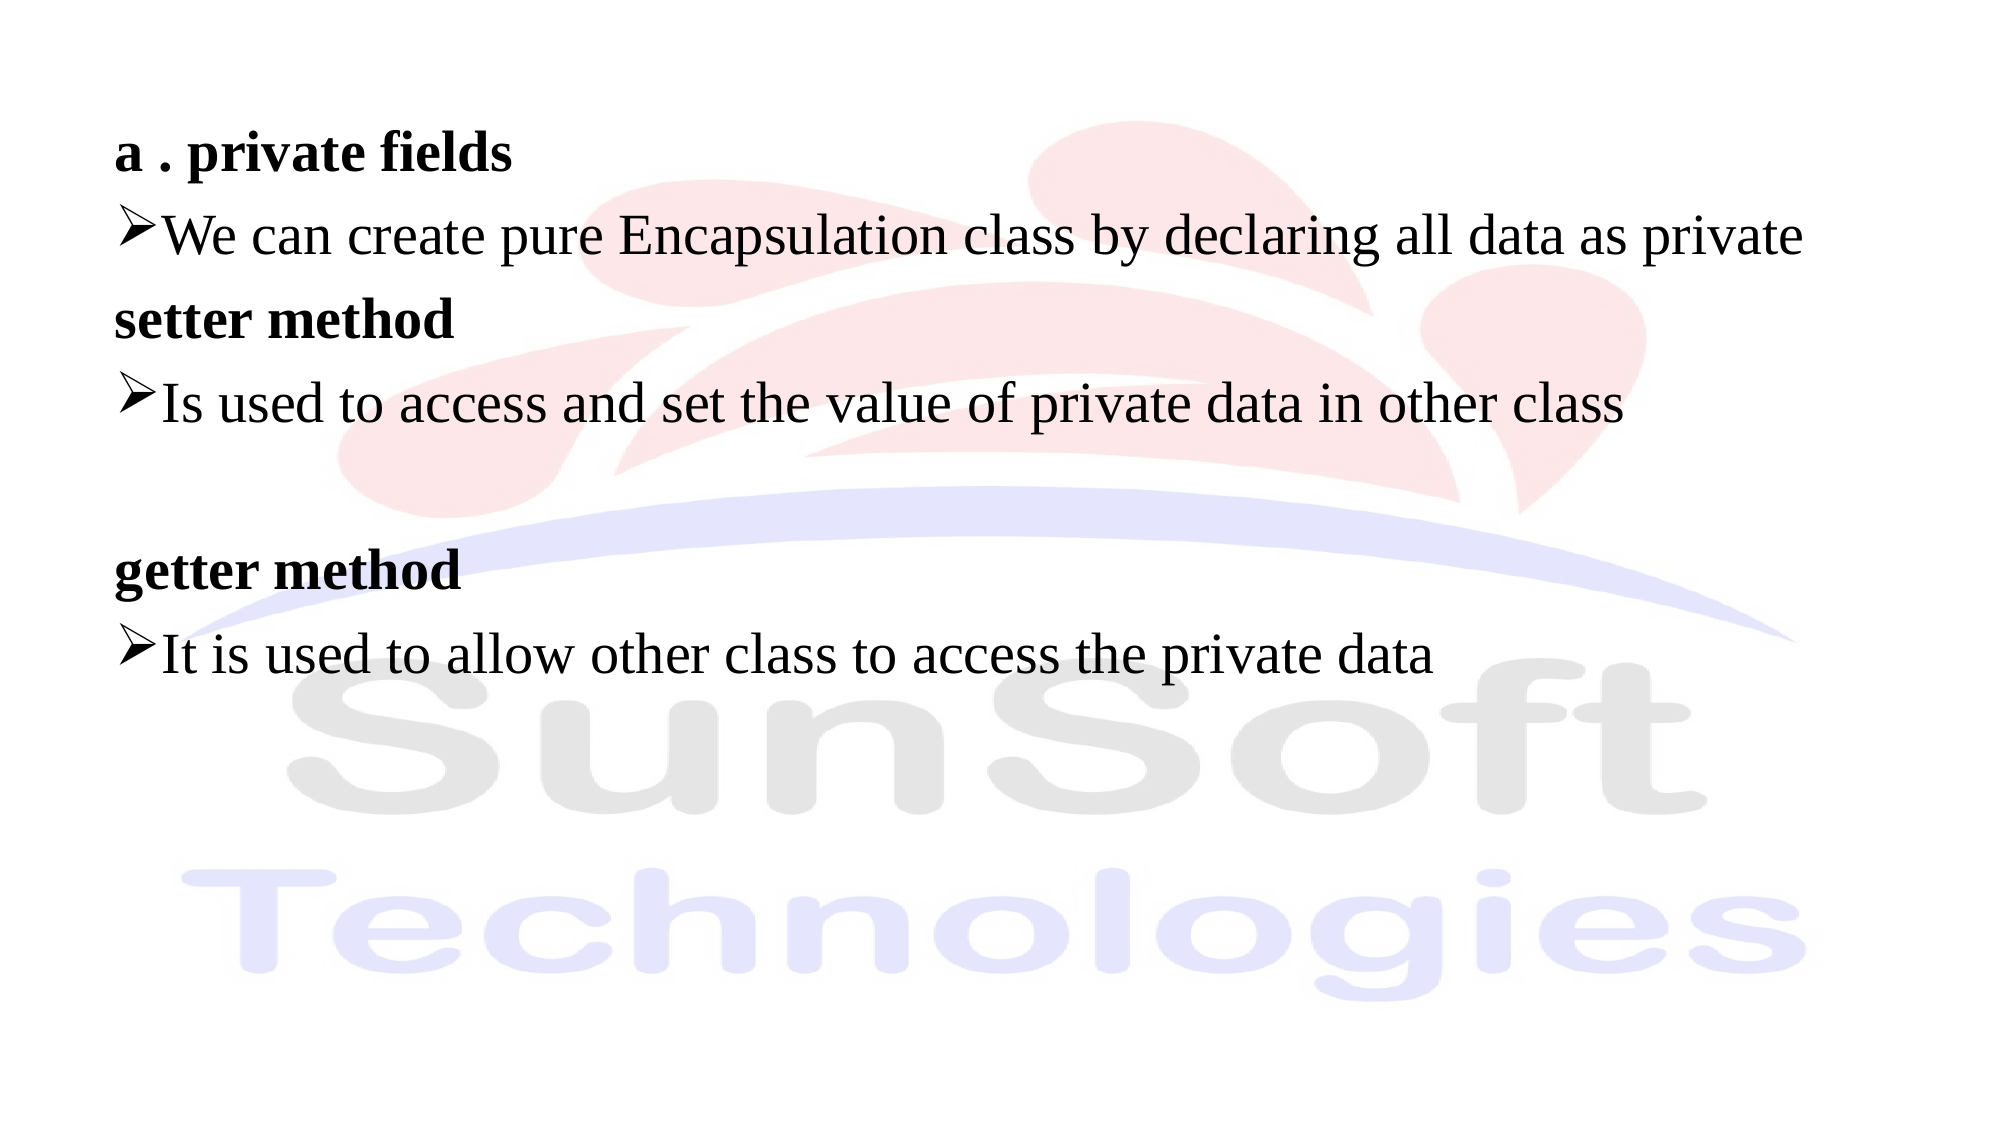

a . private fields
We can create pure Encapsulation class by declaring all data as private
setter method
Is used to access and set the value of private data in other class

getter method
It is used to allow other class to access the private data